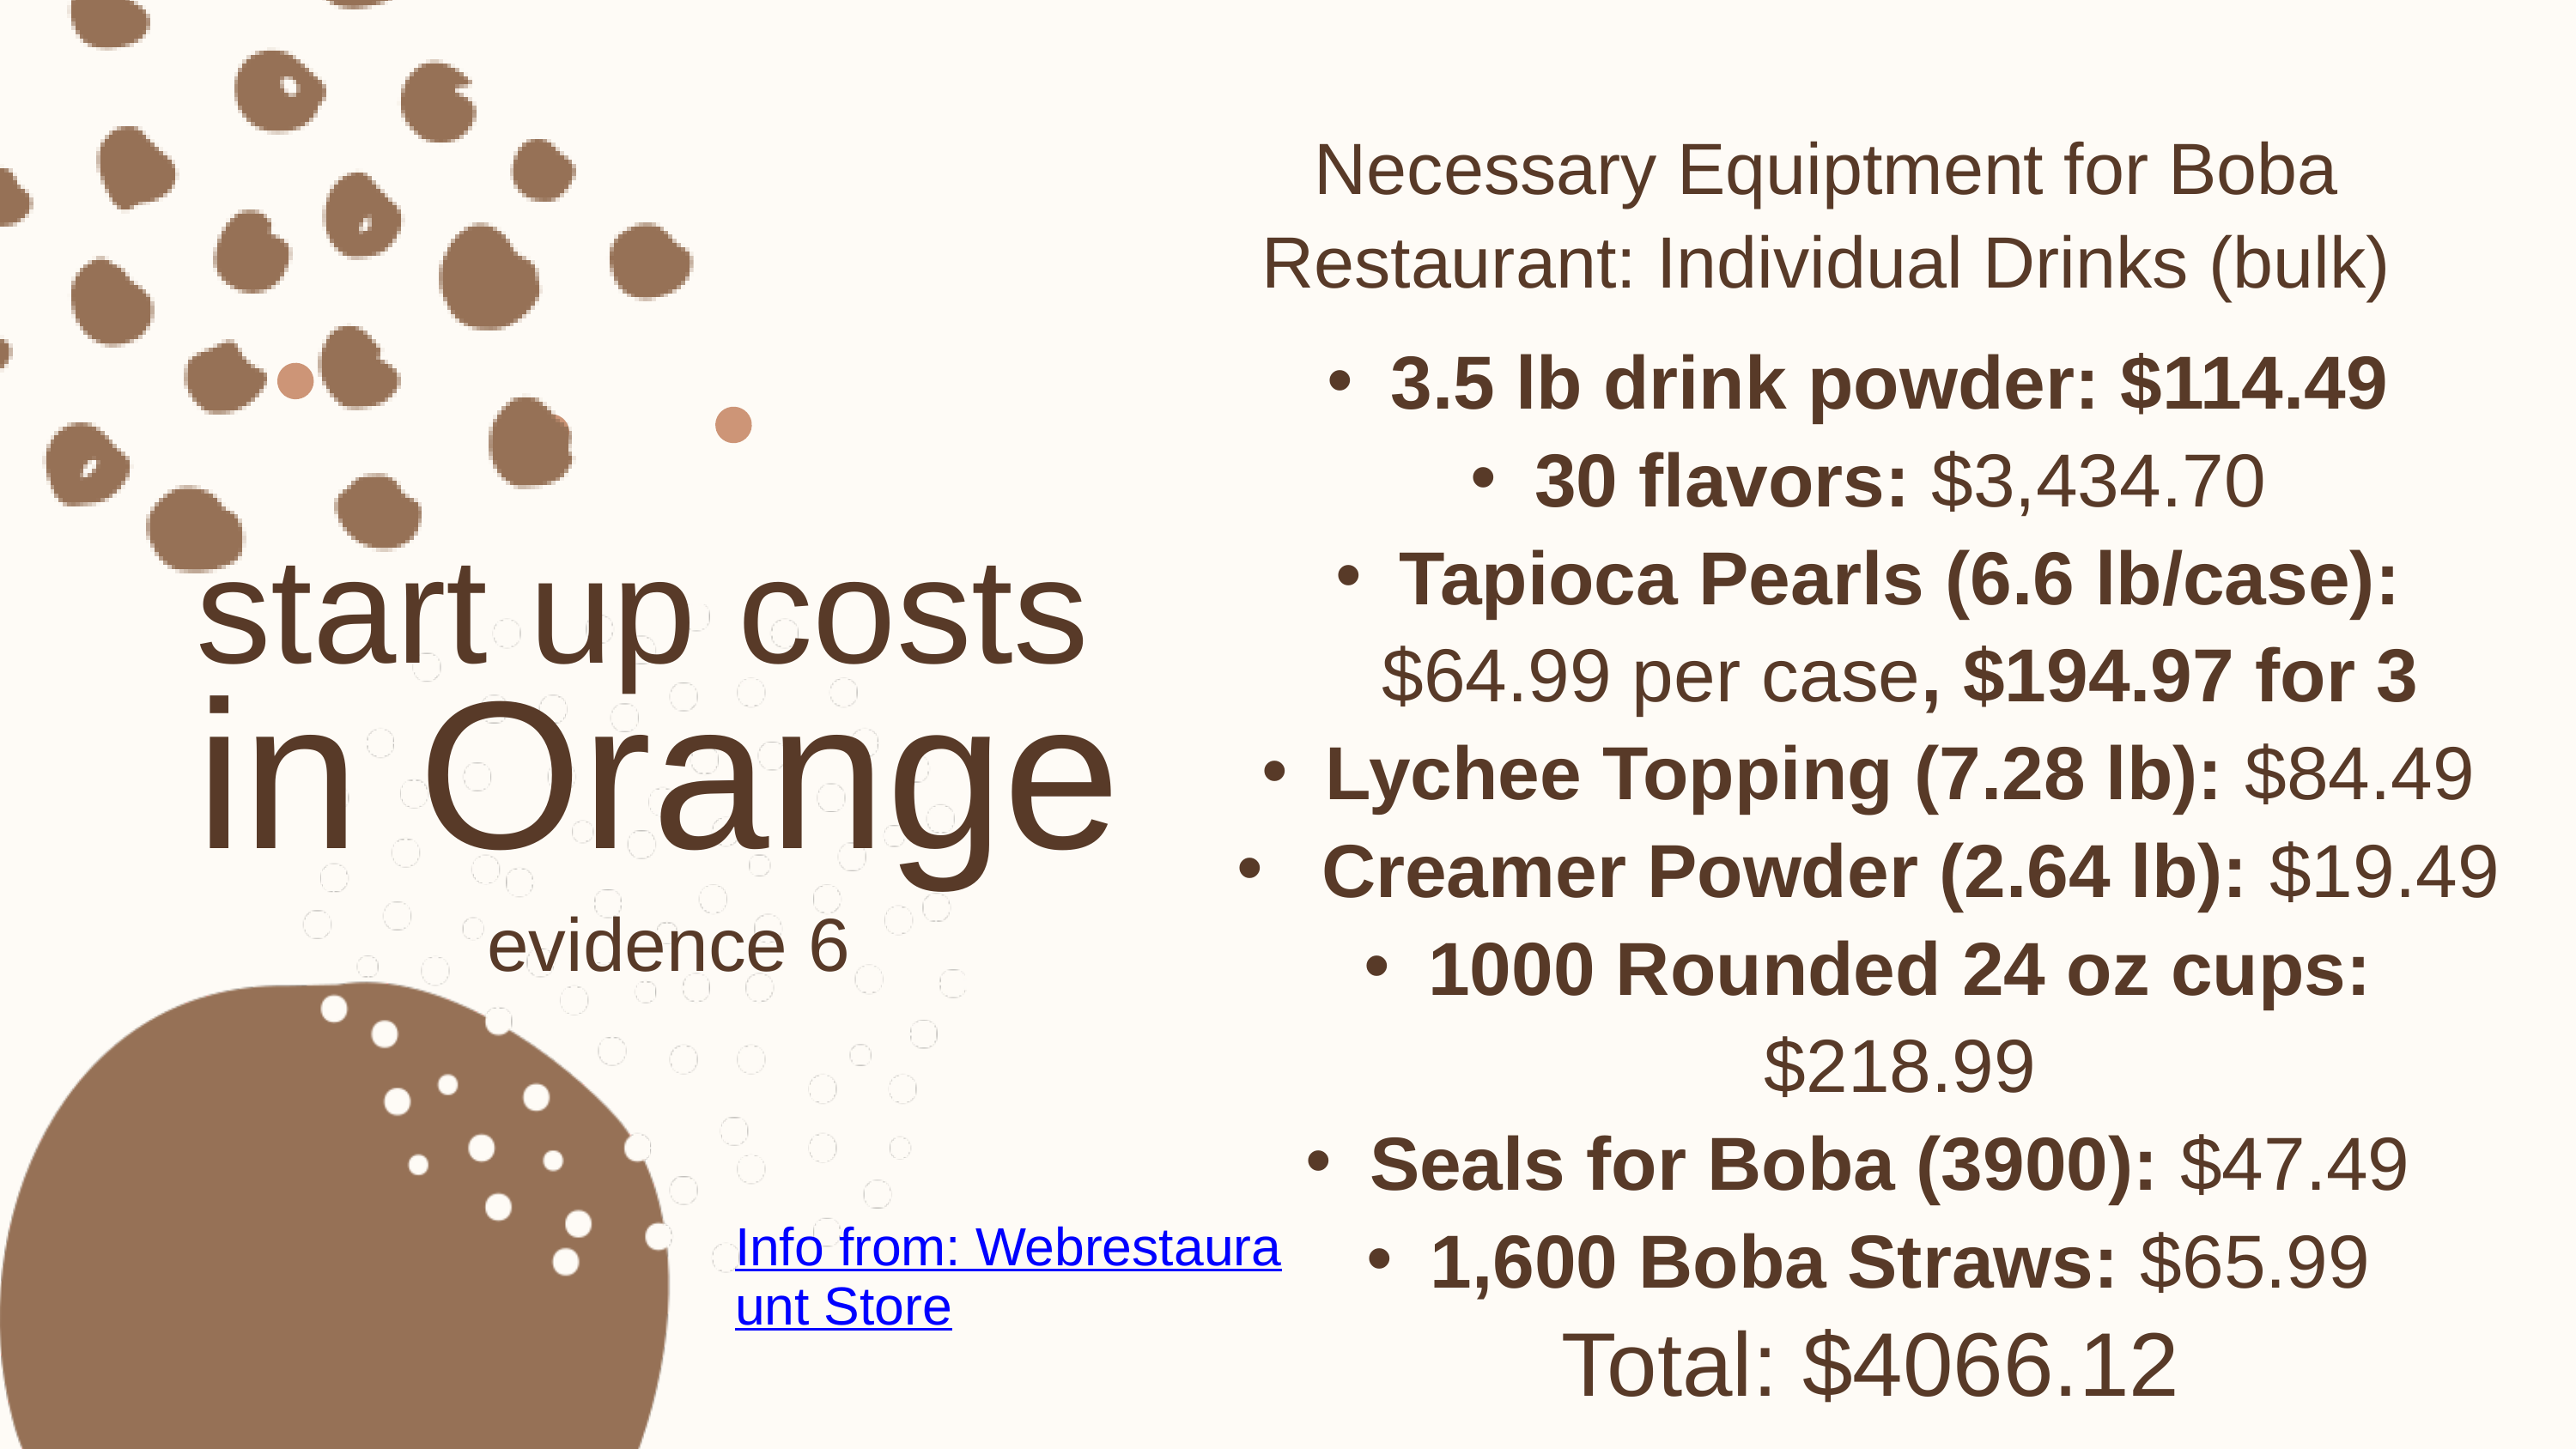

Necessary Equiptment for Boba Restaurant: Individual Drinks (bulk)
3.5 lb drink powder: $114.49
30 flavors: $3,434.70
Tapioca Pearls (6.6 lb/case): $64.99 per case, $194.97 for 3
Lychee Topping (7.28 lb): $84.49
 Creamer Powder (2.64 lb): $19.49
1000 Rounded 24 oz cups: $218.99
Seals for Boba (3900): $47.49
1,600 Boba Straws: $65.99

start up costs

in Orange
evidence 6
Info from: Webrestauraunt Store
Total: $4066.12